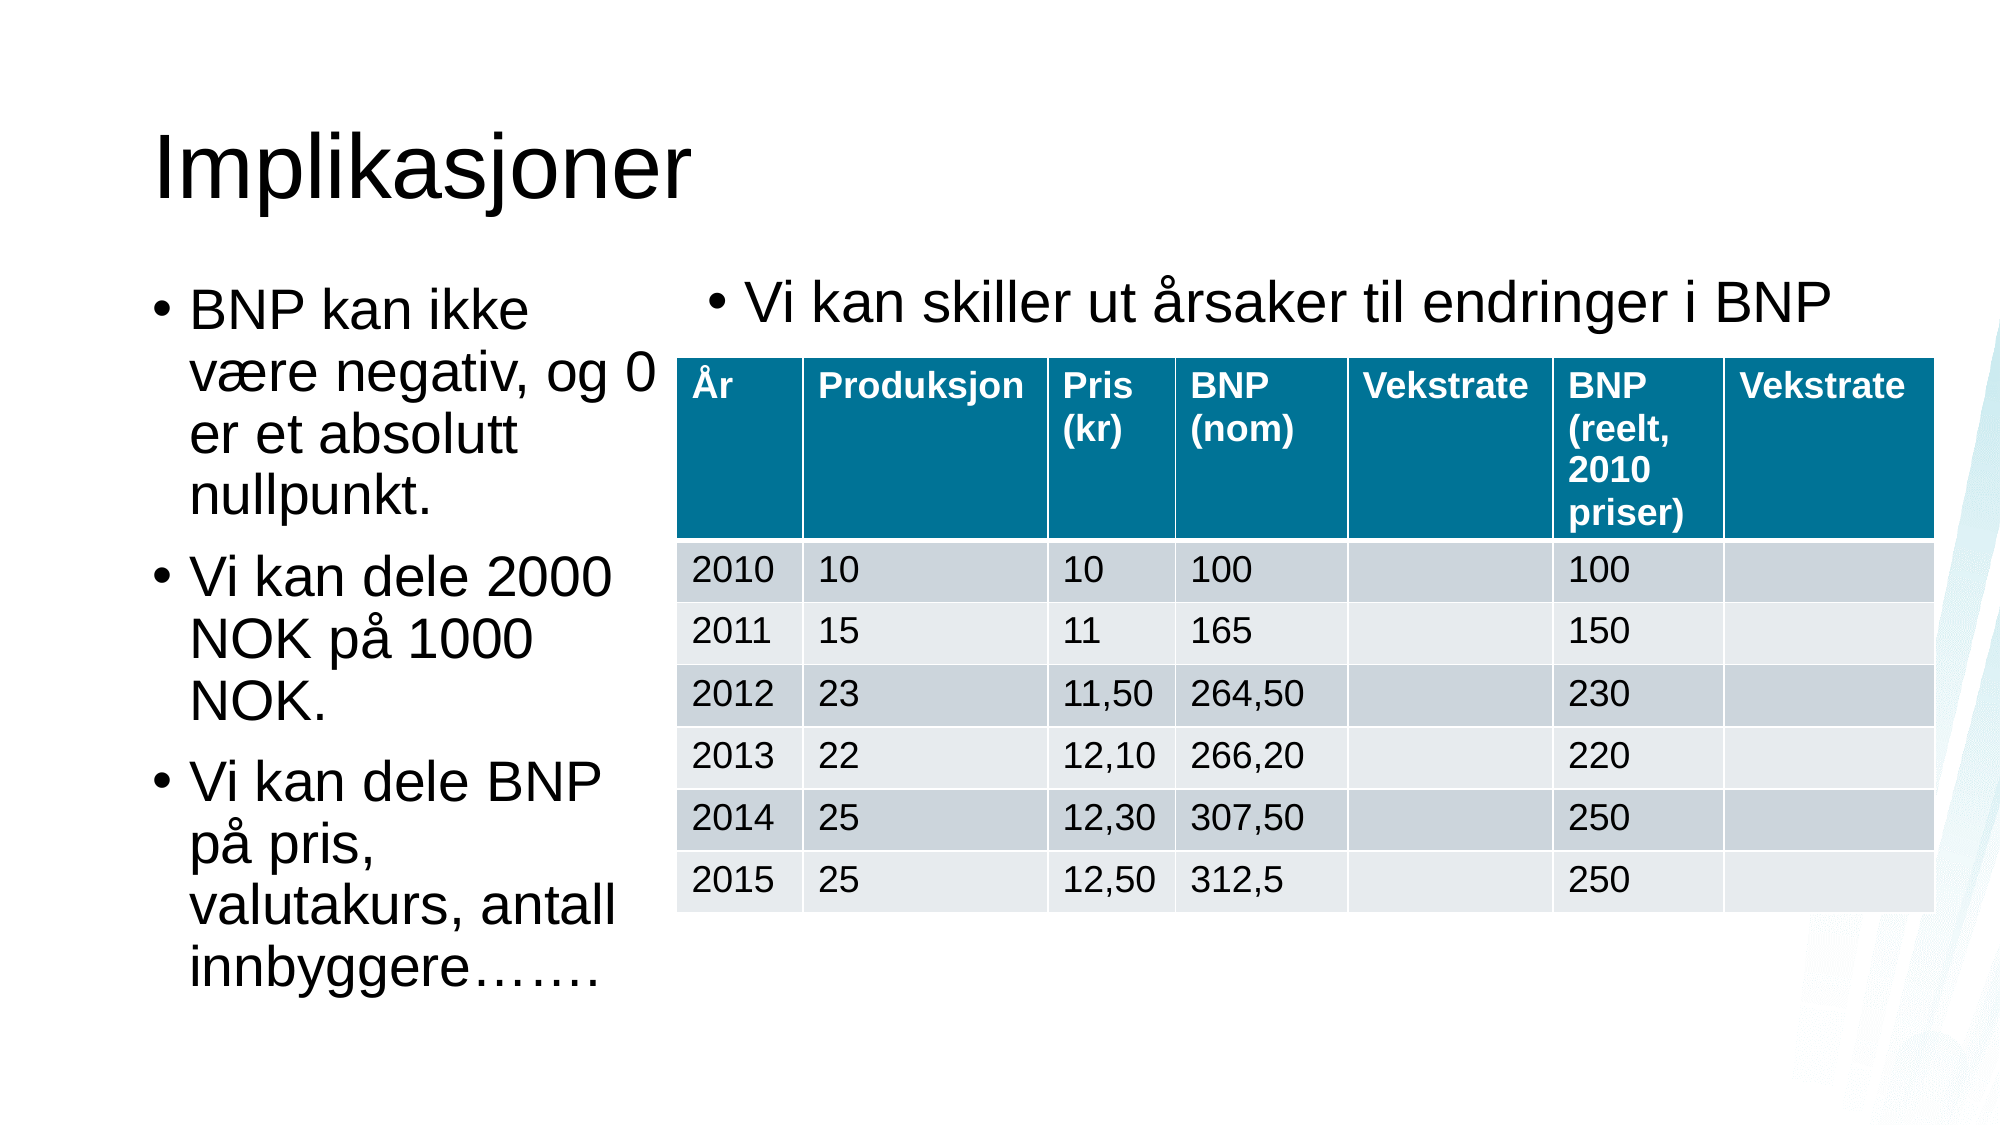

# Implikasjoner
Vi kan skiller ut årsaker til endringer i BNP
BNP kan ikke være negativ, og 0 er et absolutt nullpunkt.
Vi kan dele 2000 NOK på 1000 NOK.
Vi kan dele BNP på pris, valutakurs, antall innbyggere…….

| År | Produksjon | Pris (kr) | BNP (nom) | Vekstrate | BNP (reelt, 2010 priser) | Vekstrate |
| --- | --- | --- | --- | --- | --- | --- |
| 2010 | 10 | 10 | 100 |  | 100 |  |
| 2011 | 15 | 11 | 165 |  | 150 |  |
| 2012 | 23 | 11,50 | 264,50 |  | 230 |  |
| 2013 | 22 | 12,10 | 266,20 |  | 220 |  |
| 2014 | 25 | 12,30 | 307,50 |  | 250 |  |
| 2015 | 25 | 12,50 | 312,5 |  | 250 |  |